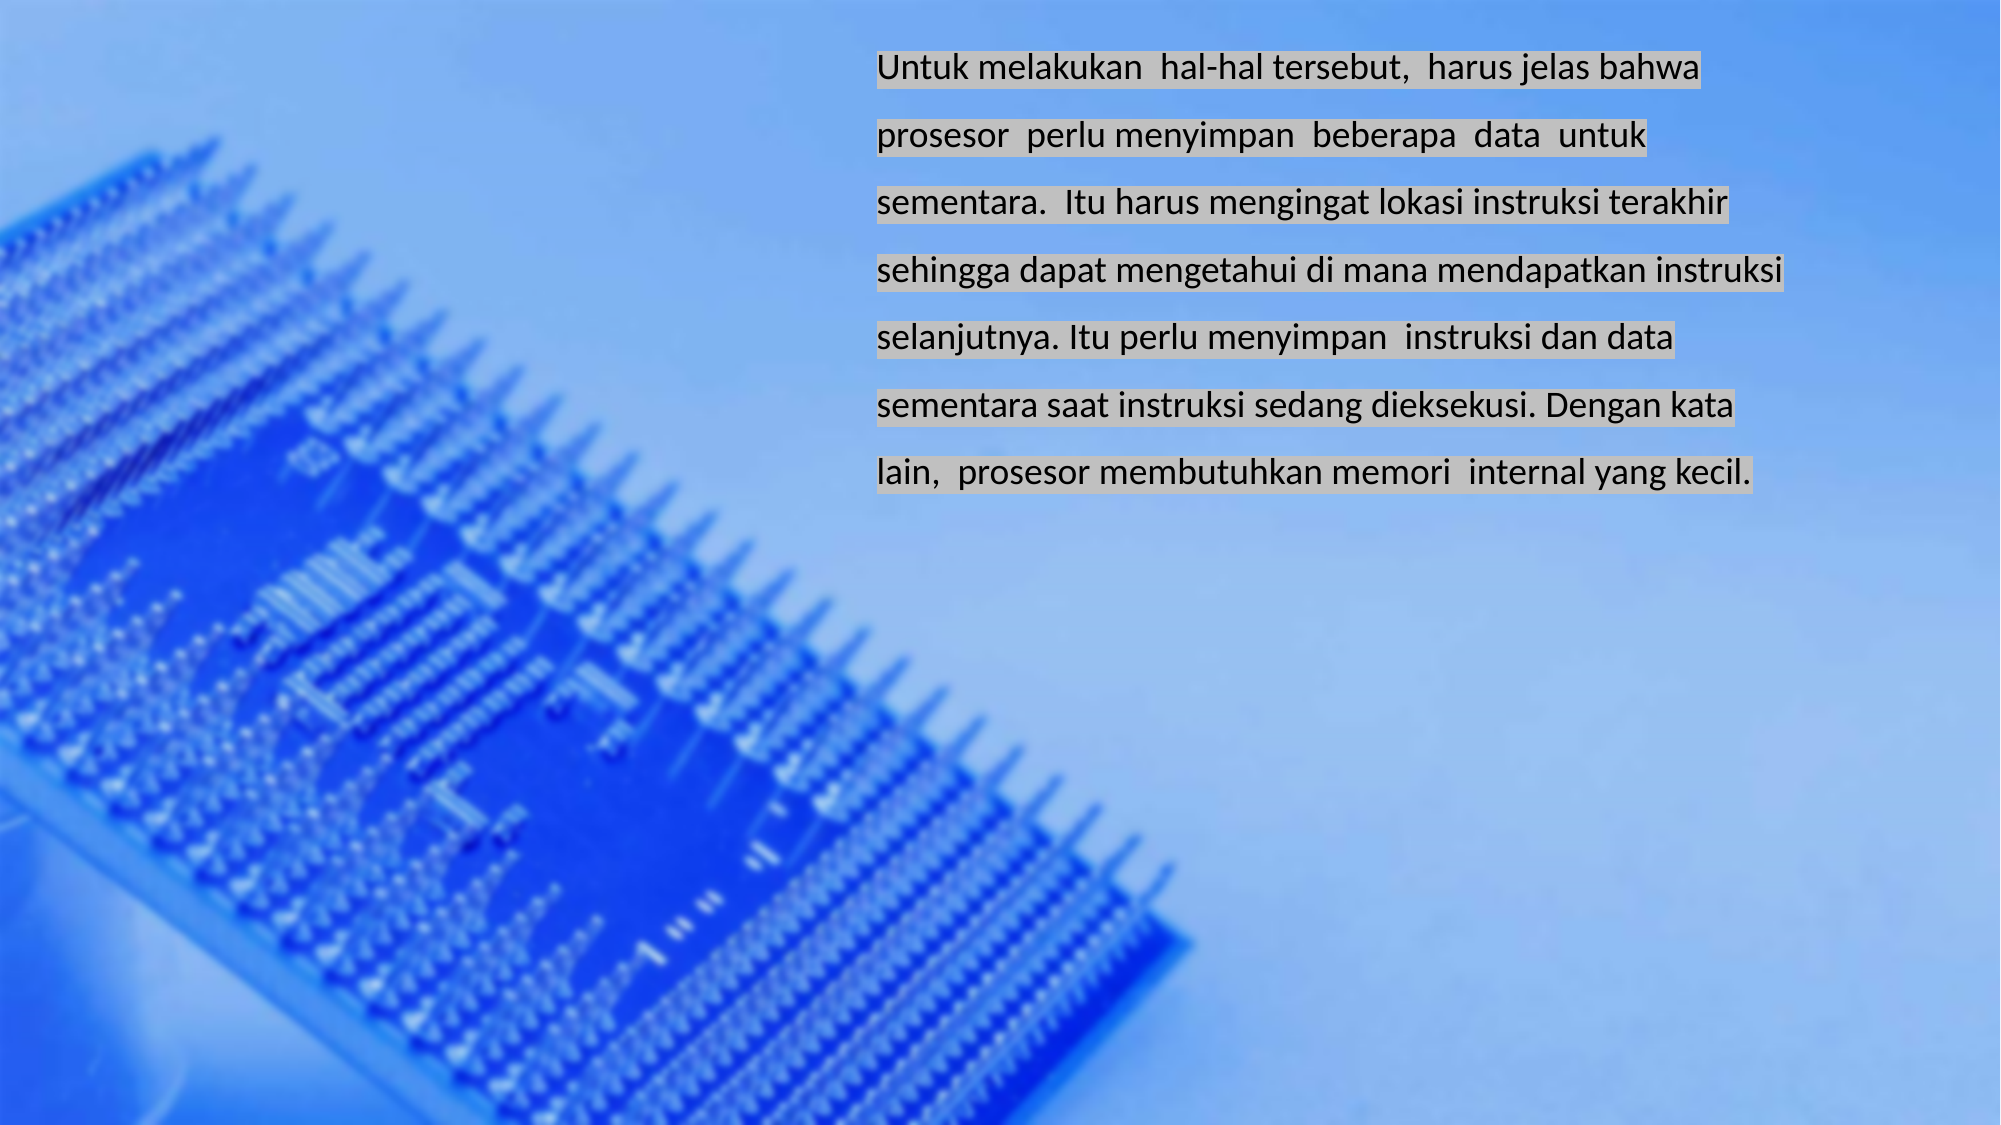

Untuk melakukan  hal-hal tersebut,  harus jelas bahwa prosesor  perlu menyimpan  beberapa  data  untuk sementara.  Itu harus mengingat lokasi instruksi terakhir sehingga dapat mengetahui di mana mendapatkan instruksi selanjutnya. Itu perlu menyimpan  instruksi dan data sementara saat instruksi sedang dieksekusi. Dengan kata lain,  prosesor membutuhkan memori  internal yang kecil.